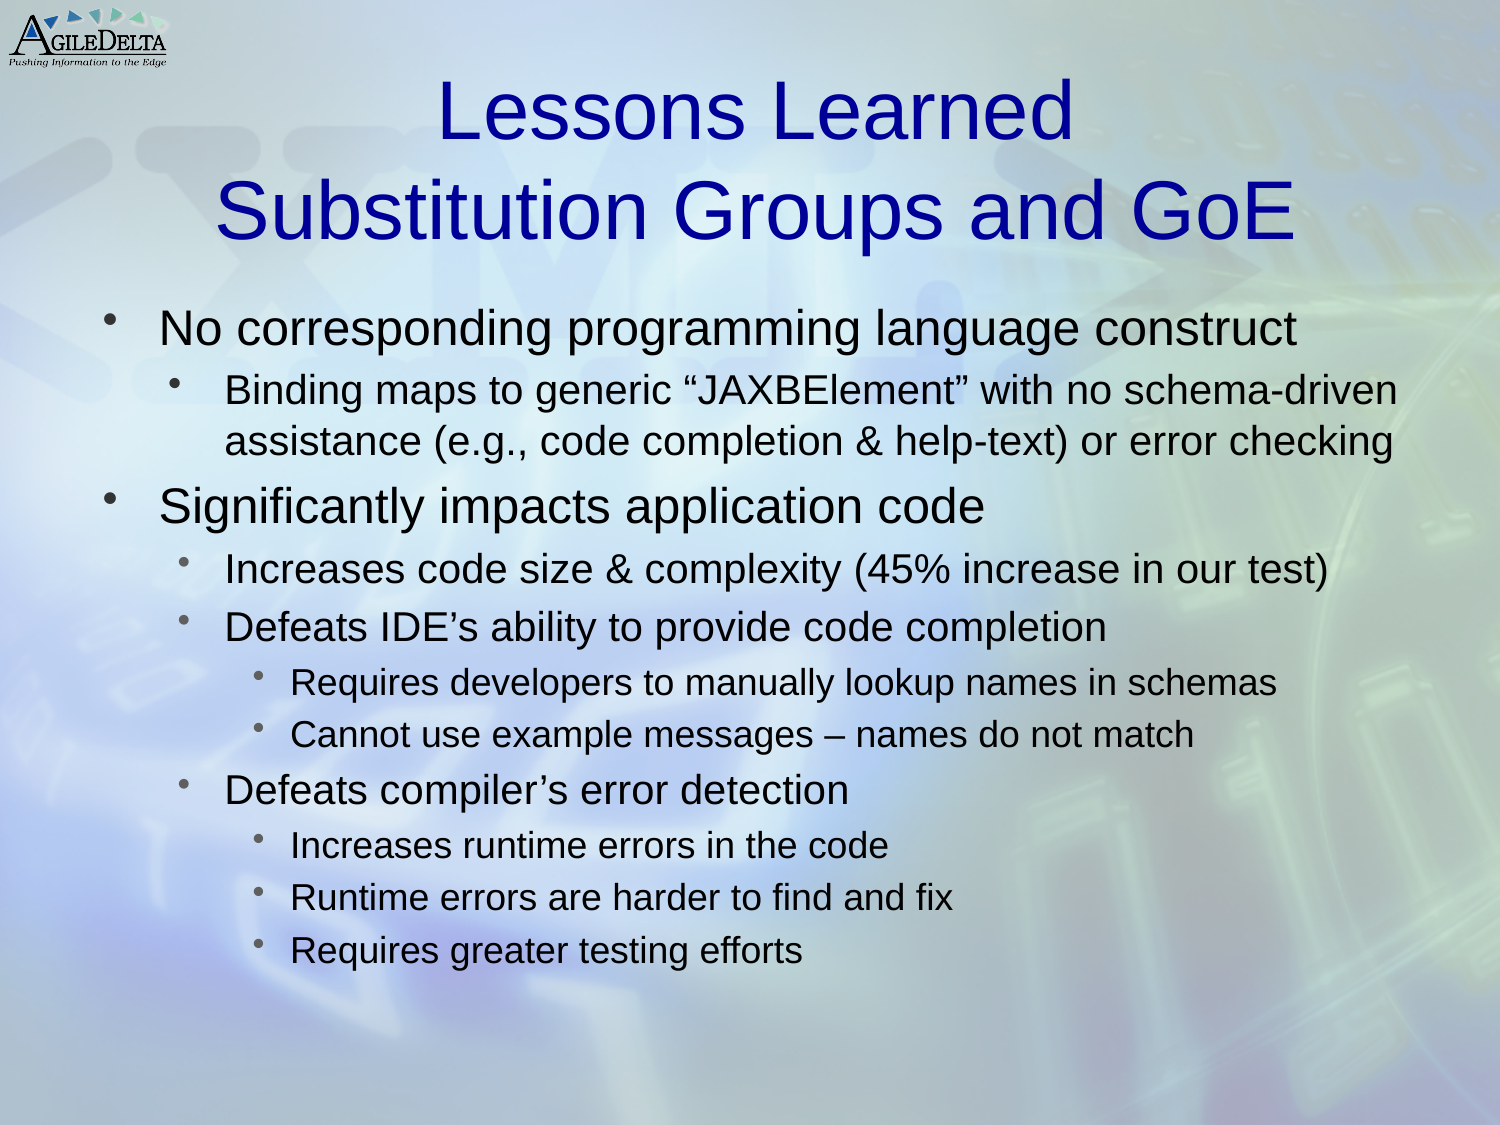

# Lessons Learned Substitution Groups and GoE
No corresponding programming language construct
Binding maps to generic “JAXBElement” with no schema-driven assistance (e.g., code completion & help-text) or error checking
Significantly impacts application code
Increases code size & complexity (45% increase in our test)
Defeats IDE’s ability to provide code completion
Requires developers to manually lookup names in schemas
Cannot use example messages – names do not match
Defeats compiler’s error detection
Increases runtime errors in the code
Runtime errors are harder to find and fix
Requires greater testing efforts